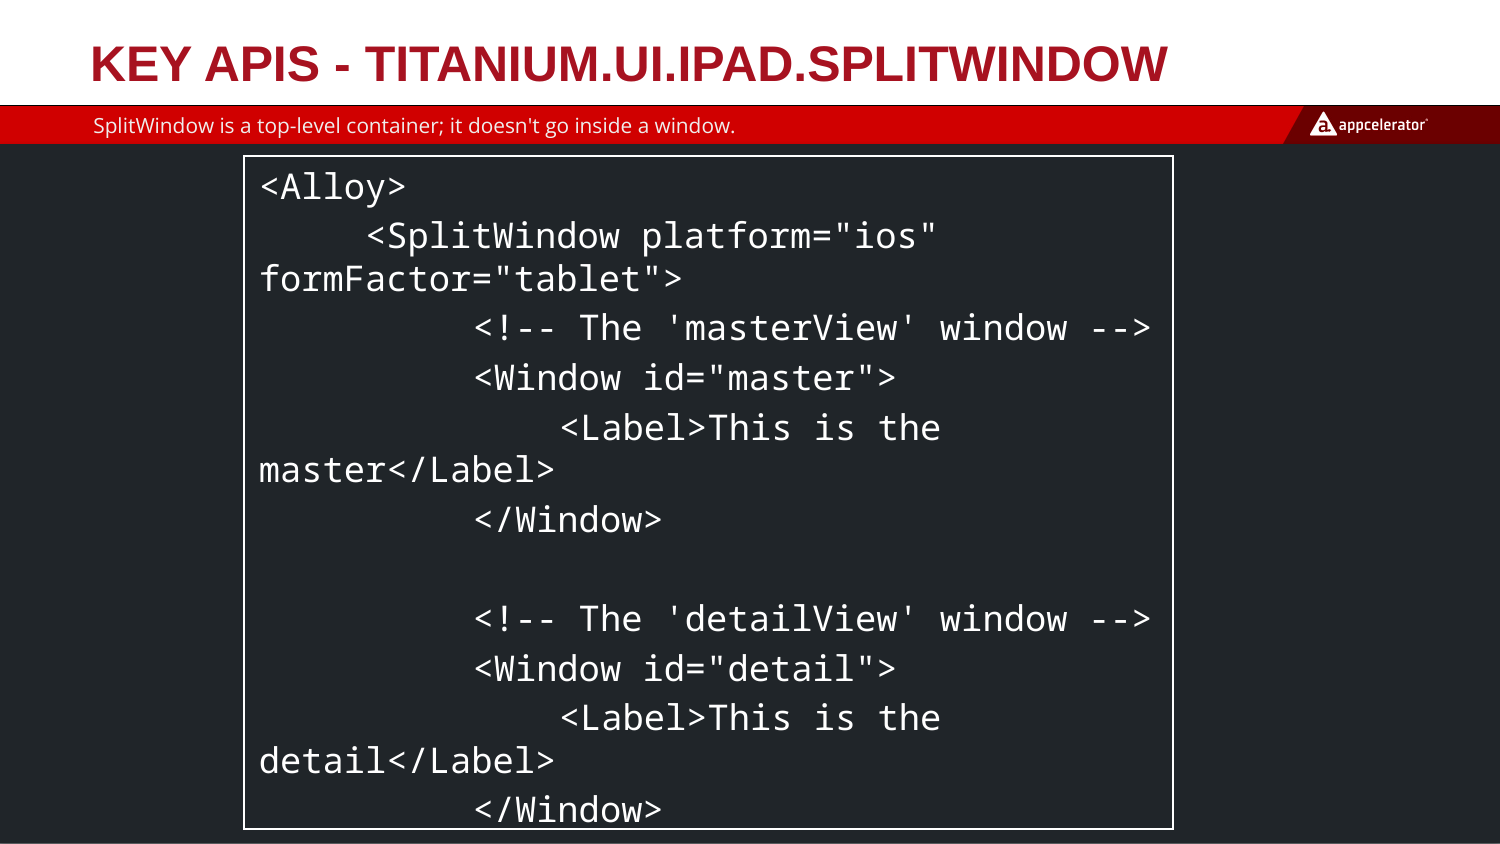

# Key APIs - Titanium.UI.iPad.SplitWindow
SplitWindow is a top-level container; it doesn't go inside a window.

<Alloy>
     <SplitWindow platform="ios" formFactor="tablet">
	   <!-- The 'masterView' window -->
	   <Window id="master">
		<Label>This is the master</Label>
	   </Window>

	   <!-- The 'detailView' window -->
	   <Window id="detail">
		<Label>This is the detail</Label>
	   </Window>
     </SplitWindow>
</Alloy>